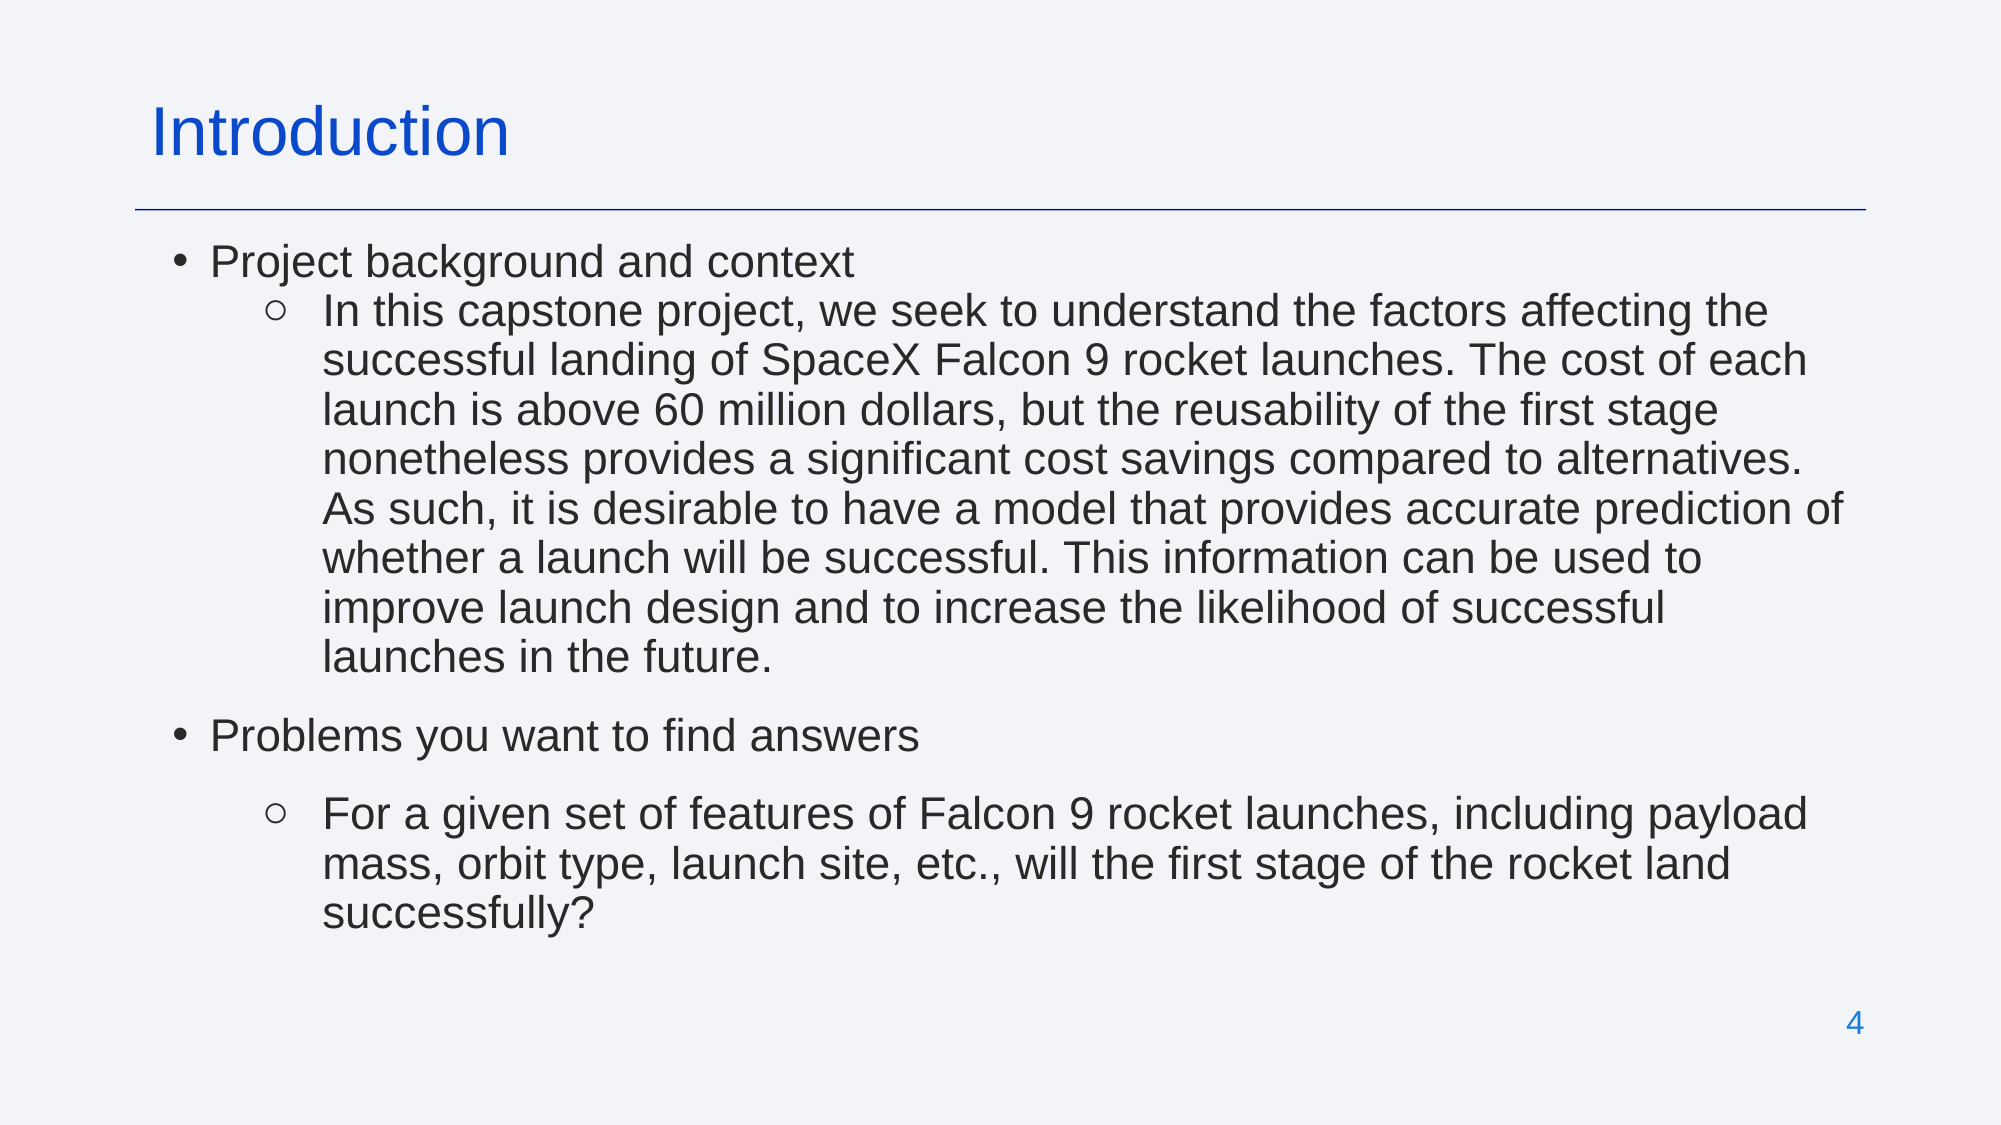

Introduction
Project background and context
In this capstone project, we seek to understand the factors affecting the successful landing of SpaceX Falcon 9 rocket launches. The cost of each launch is above 60 million dollars, but the reusability of the first stage nonetheless provides a significant cost savings compared to alternatives. As such, it is desirable to have a model that provides accurate prediction of whether a launch will be successful. This information can be used to improve launch design and to increase the likelihood of successful launches in the future.
Problems you want to find answers
For a given set of features of Falcon 9 rocket launches, including payload mass, orbit type, launch site, etc., will the first stage of the rocket land successfully?
4